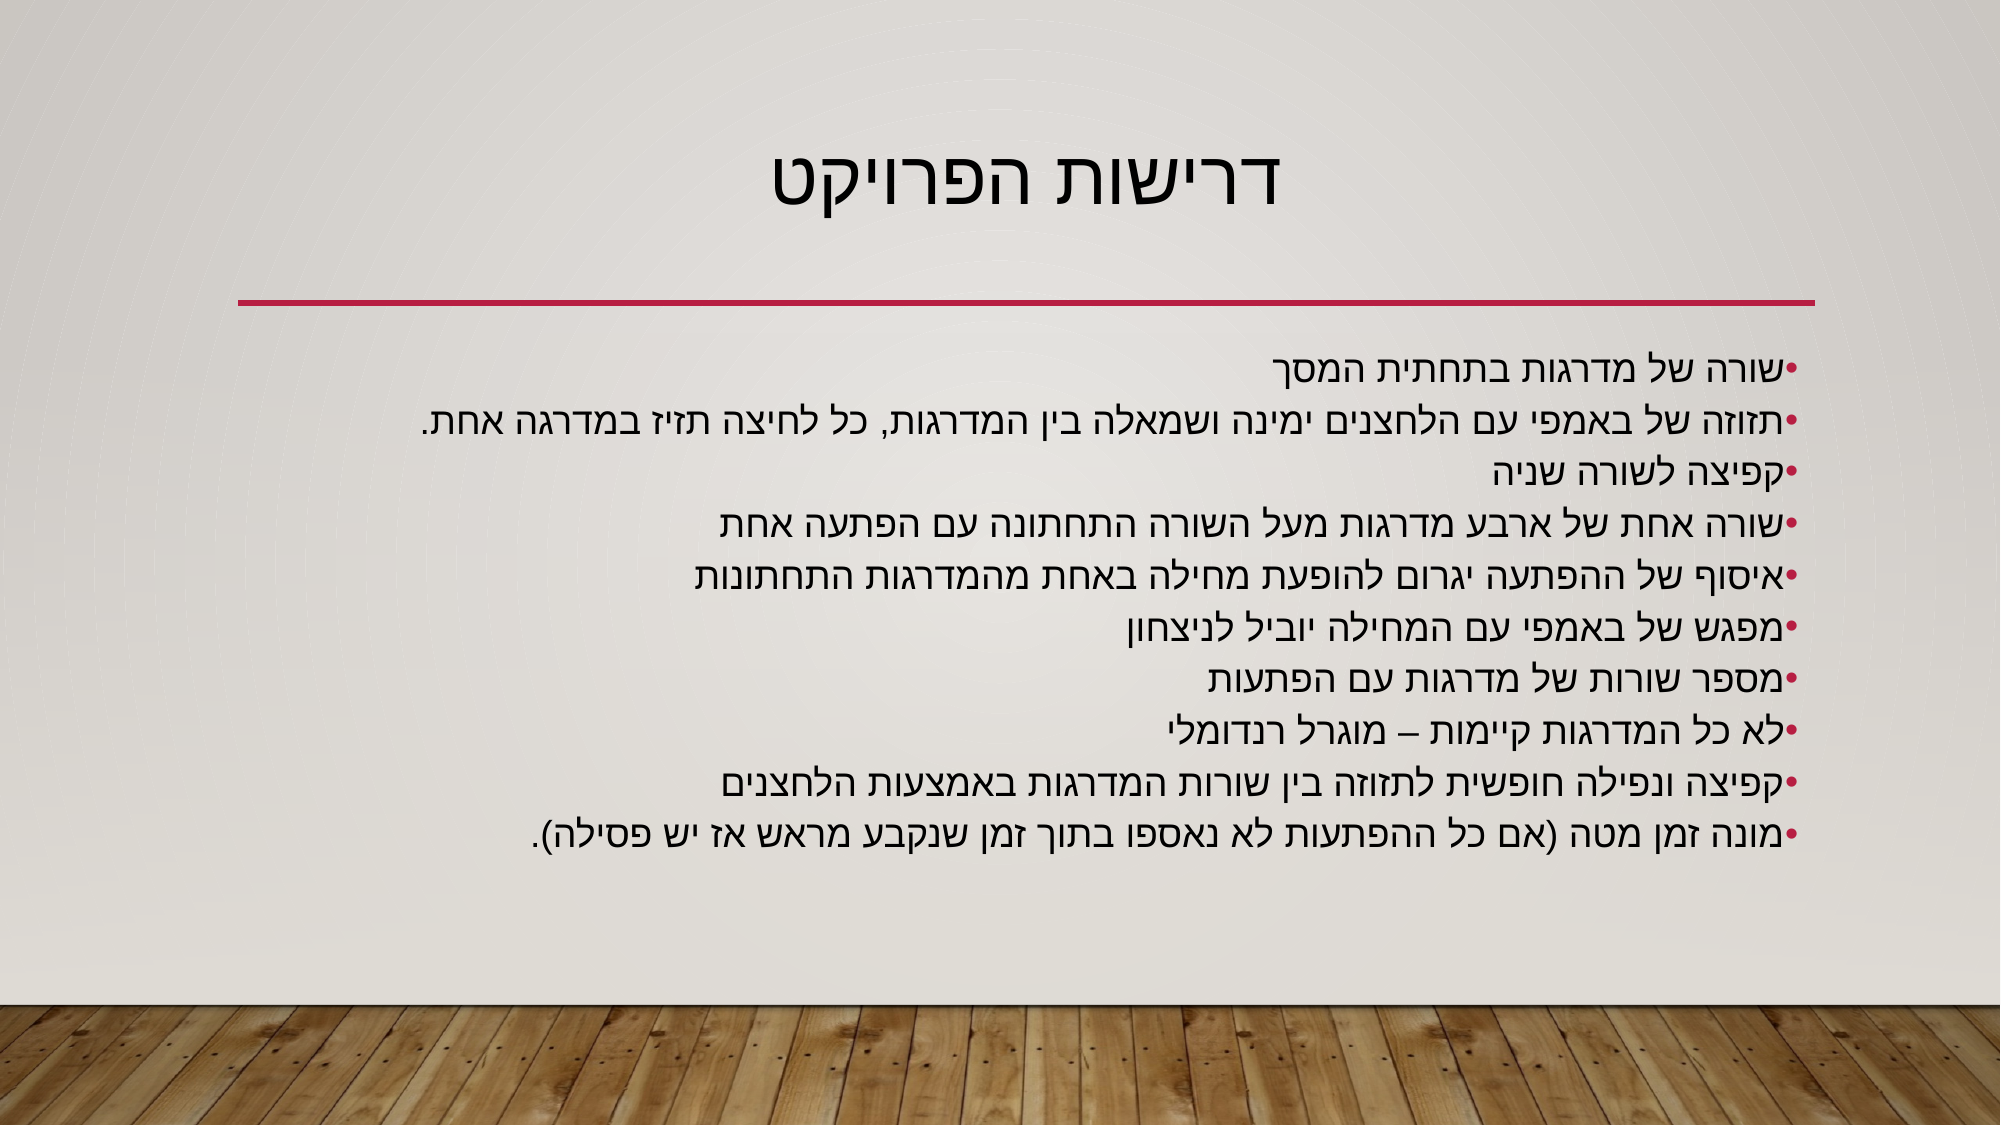

# דרישות הפרויקט
שורה של מדרגות בתחתית המסך
תזוזה של באמפי עם הלחצנים ימינה ושמאלה בין המדרגות, כל לחיצה תזיז במדרגה אחת.
קפיצה לשורה שניה
שורה אחת של ארבע מדרגות מעל השורה התחתונה עם הפתעה אחת
איסוף של ההפתעה יגרום להופעת מחילה באחת מהמדרגות התחתונות
מפגש של באמפי עם המחילה יוביל לניצחון
מספר שורות של מדרגות עם הפתעות
לא כל המדרגות קיימות – מוגרל רנדומלי
קפיצה ונפילה חופשית לתזוזה בין שורות המדרגות באמצעות הלחצנים
מונה זמן מטה (אם כל ההפתעות לא נאספו בתוך זמן שנקבע מראש אז יש פסילה).